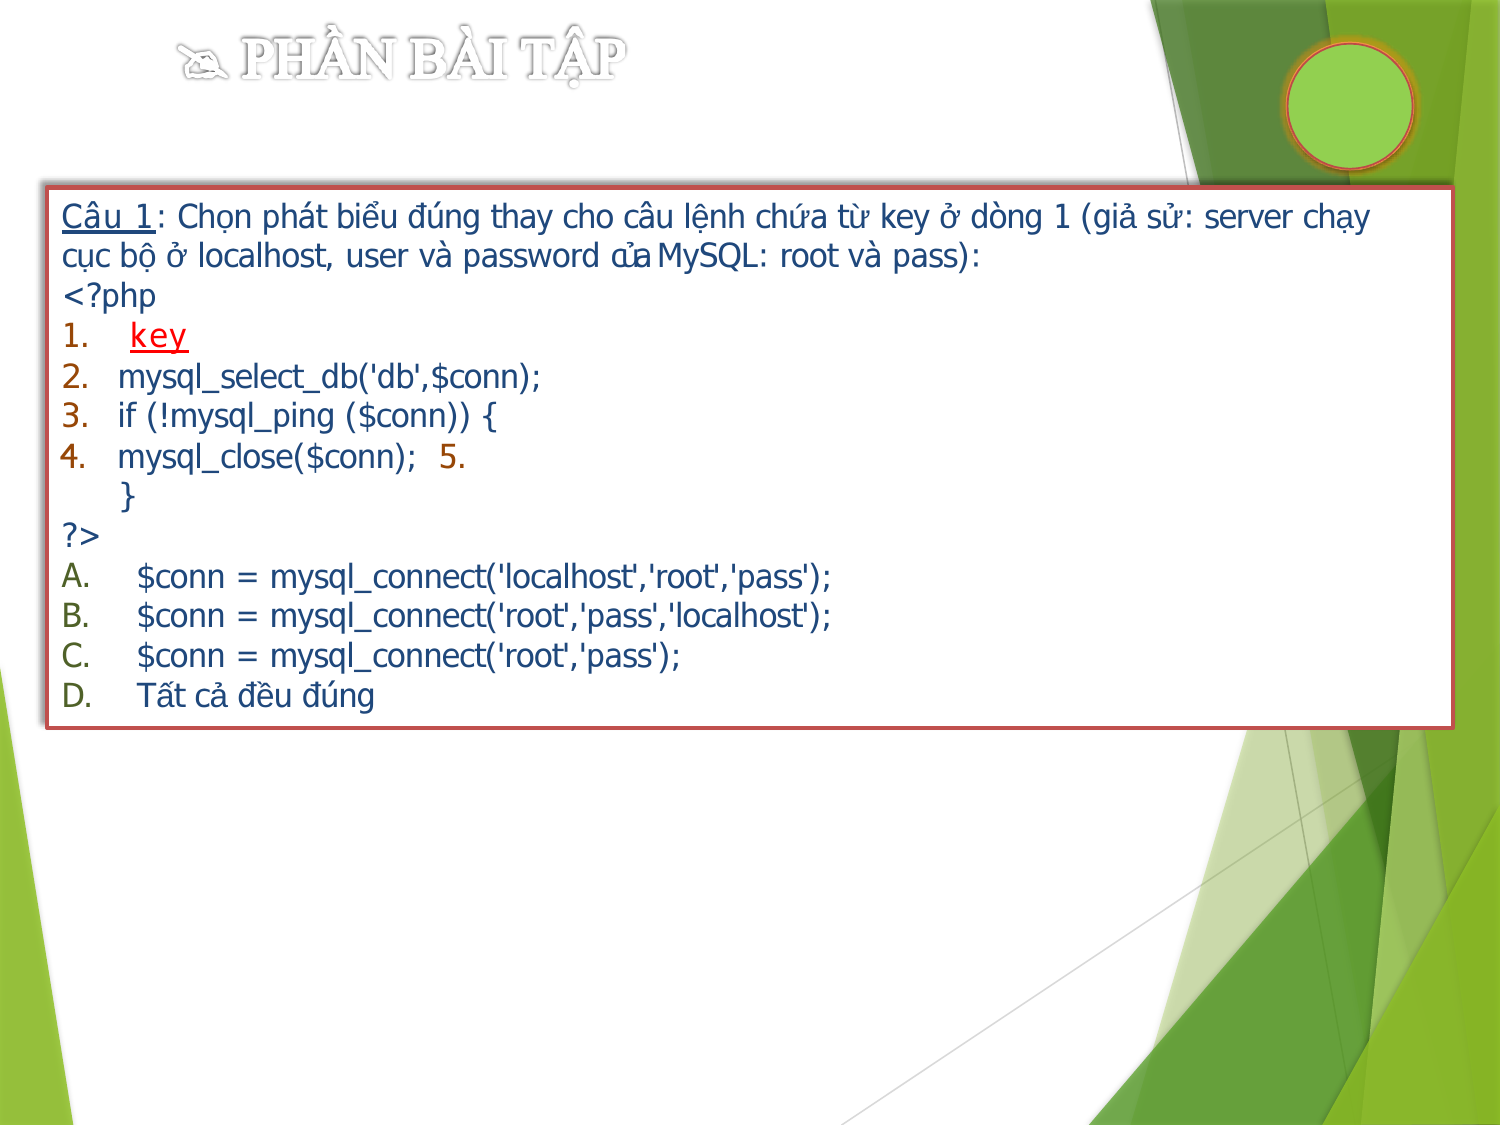

Câu 1: Chọn phát biểu đúng thay cho câu lệnh chứa từ key ở dòng 1 (giả sử: server chạy  cục bộ ở localhost, user và password của MySQL: root và pass):
<?php
1.	key
mysql_select_db('db',$conn);
if (!mysql_ping ($conn)) {
   mysql_close($conn);  5.	}
?>
A.
B.
C.
D.
$conn = mysql_connect('localhost','root','pass');
$conn = mysql_connect('root','pass','localhost');
$conn = mysql_connect('root','pass');
Tất cả đều đúng